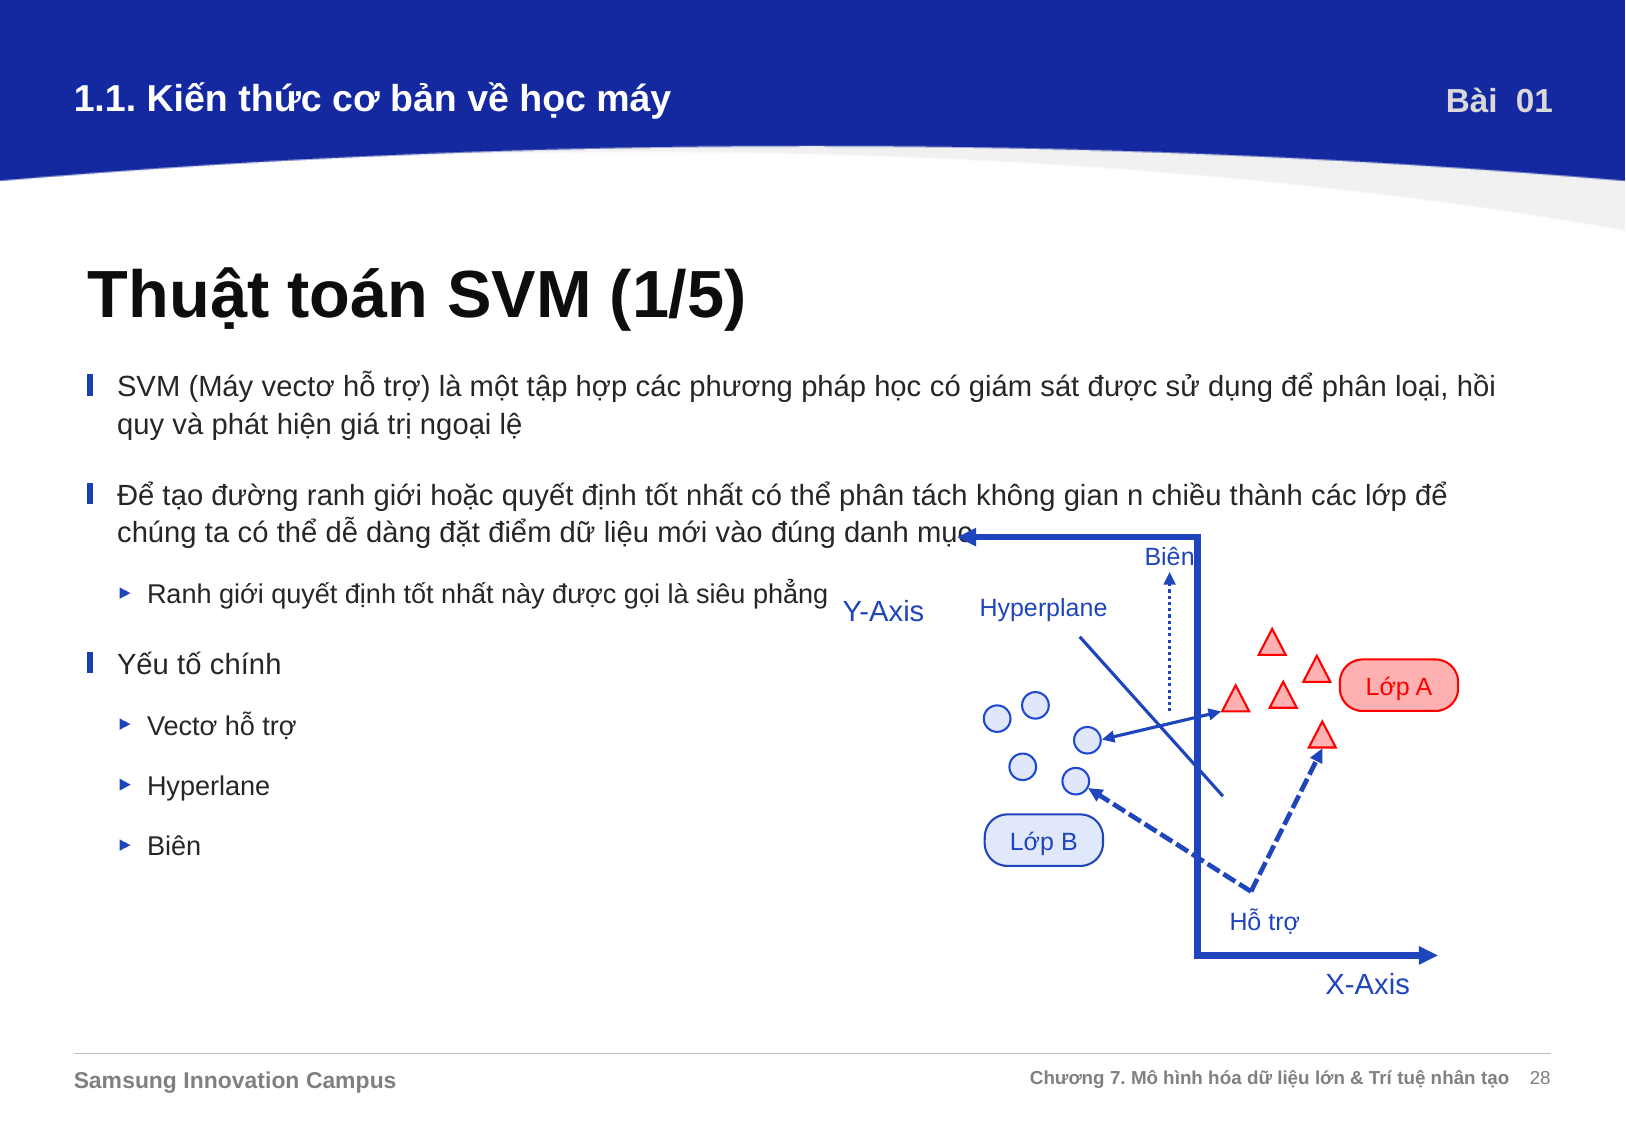

1.1. Kiến thức cơ bản về học máy
Bài  01

Thuật toán SVM (1/5)
SVM (Máy vectơ hỗ trợ) là một tập hợp các phương pháp học có giám sát được sử dụng để phân loại, hồi quy và phát hiện giá trị ngoại lệ
Để tạo đường ranh giới hoặc quyết định tốt nhất có thể phân tách không gian n chiều thành các lớp để chúng ta có thể dễ dàng đặt điểm dữ liệu mới vào đúng danh mục
Ranh giới quyết định tốt nhất này được gọi là siêu phẳng
Yếu tố chính
Vectơ hỗ trợ
Hyperlane
Biên
Biên
Hyperplane
Y-Axis

Lớp A

Lớp B
Hỗ trợ
X-Axis